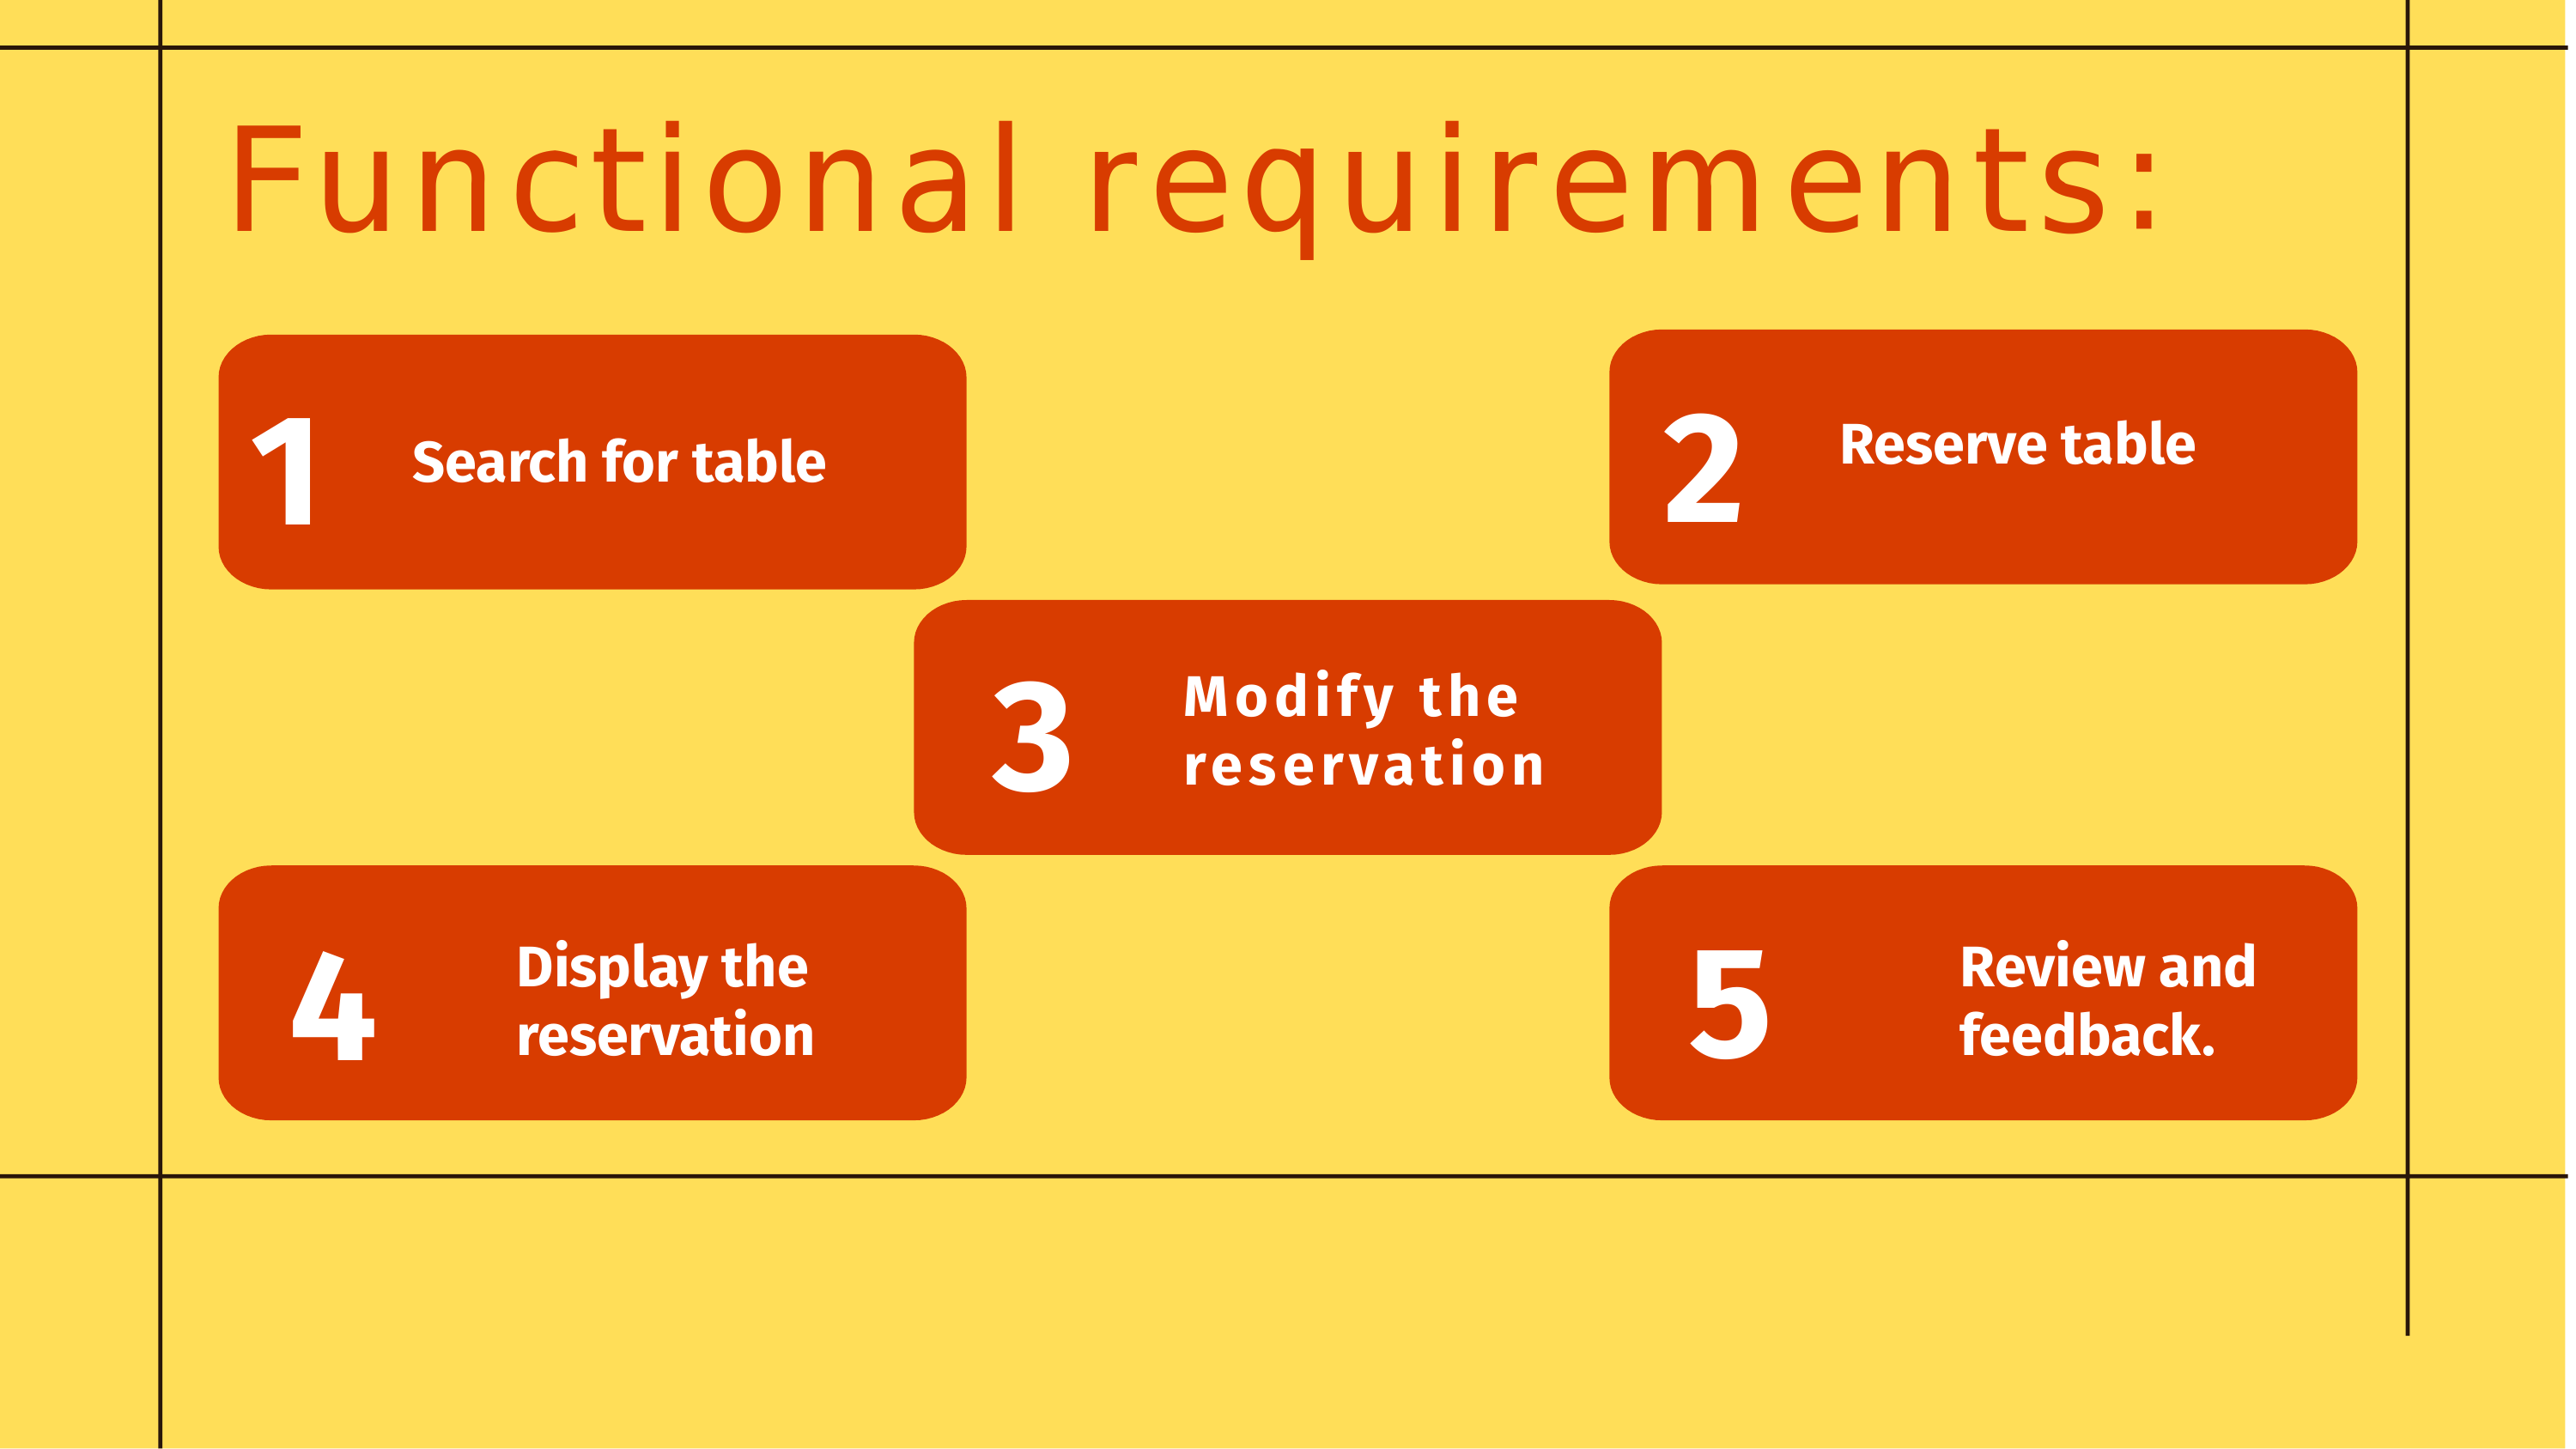

Functional requirements:

2
1
Reserve table

Search for table

3
Modify the reservation

5
4
Display the reservation
Review and feedback.